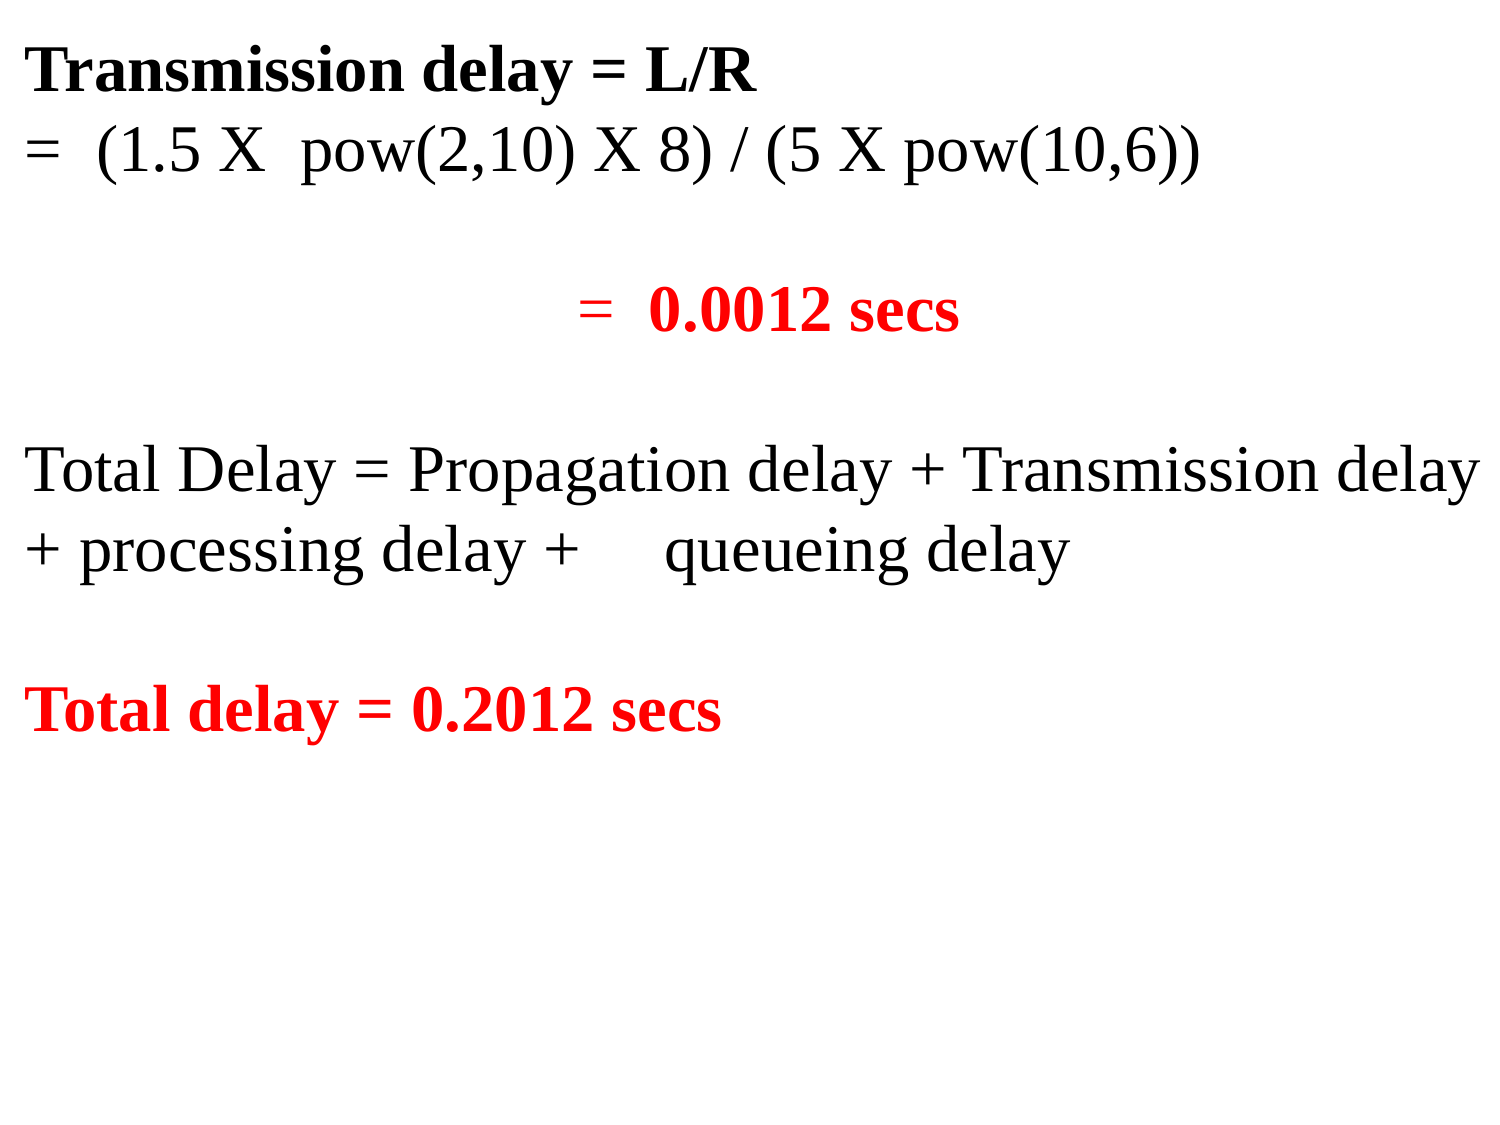

Transmission delay = L/R
=  (1.5 X  pow(2,10) X 8) / (5 X pow(10,6))

                                 =  0.0012 secs

Total Delay = Propagation delay + Transmission delay + processing delay +     queueing delay

Total delay = 0.2012 secs